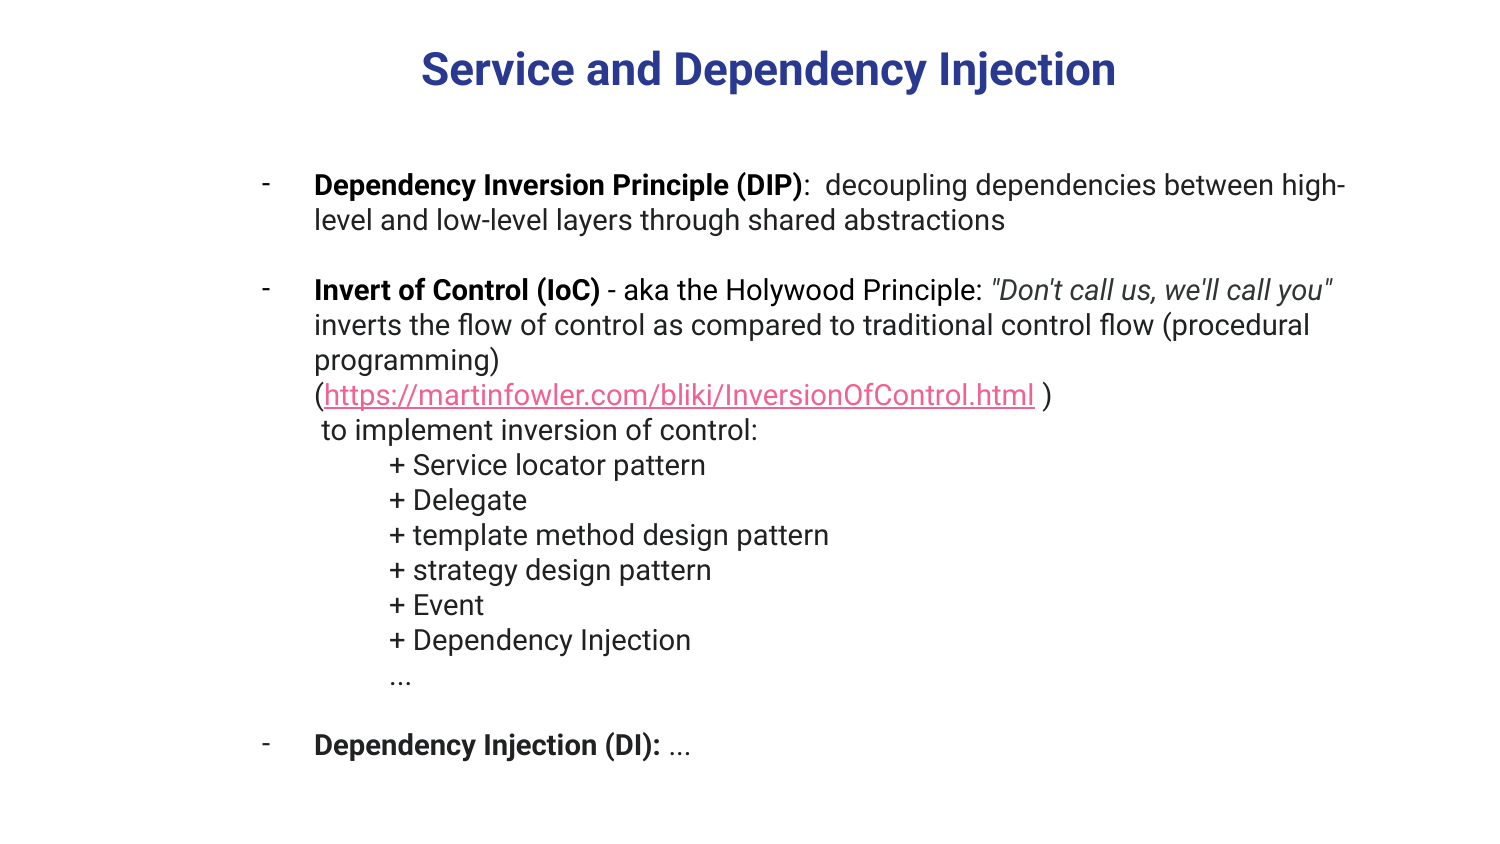

Service and Dependency Injection
Dependency Inversion Principle (DIP):  decoupling dependencies between high-level and low-level layers through shared abstractions

Invert of Control (IoC) - aka the Holywood Principle: "Don't call us, we'll call you"
inverts the flow of control as compared to traditional control flow (procedural programming)
(https://martinfowler.com/bliki/InversionOfControl.html )
 to implement inversion of control:
+ Service locator pattern
+ Delegate
+ template method design pattern
+ strategy design pattern
+ Event
+ Dependency Injection
...

Dependency Injection (DI): ...